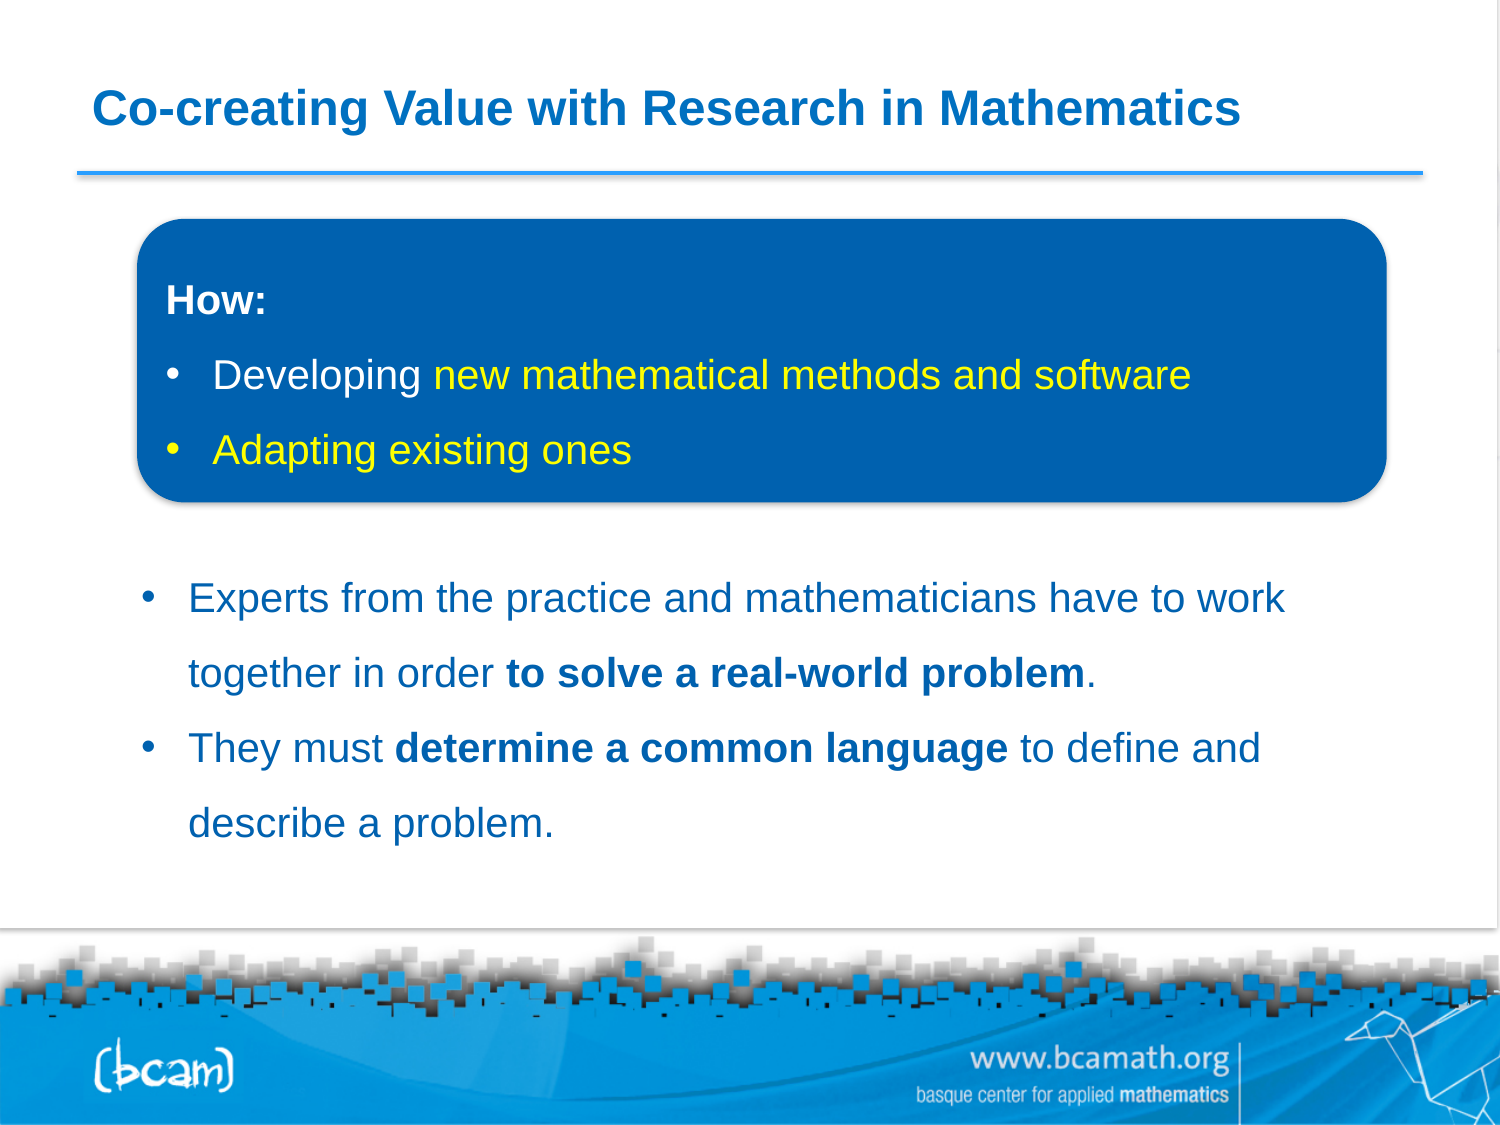

# Co-creating Value with Research in Mathematics
How:
Developing new mathematical methods and software
Adapting existing ones
Experts from the practice and mathematicians have to work together in order to solve a real-world problem.
They must determine a common language to define and describe a problem.